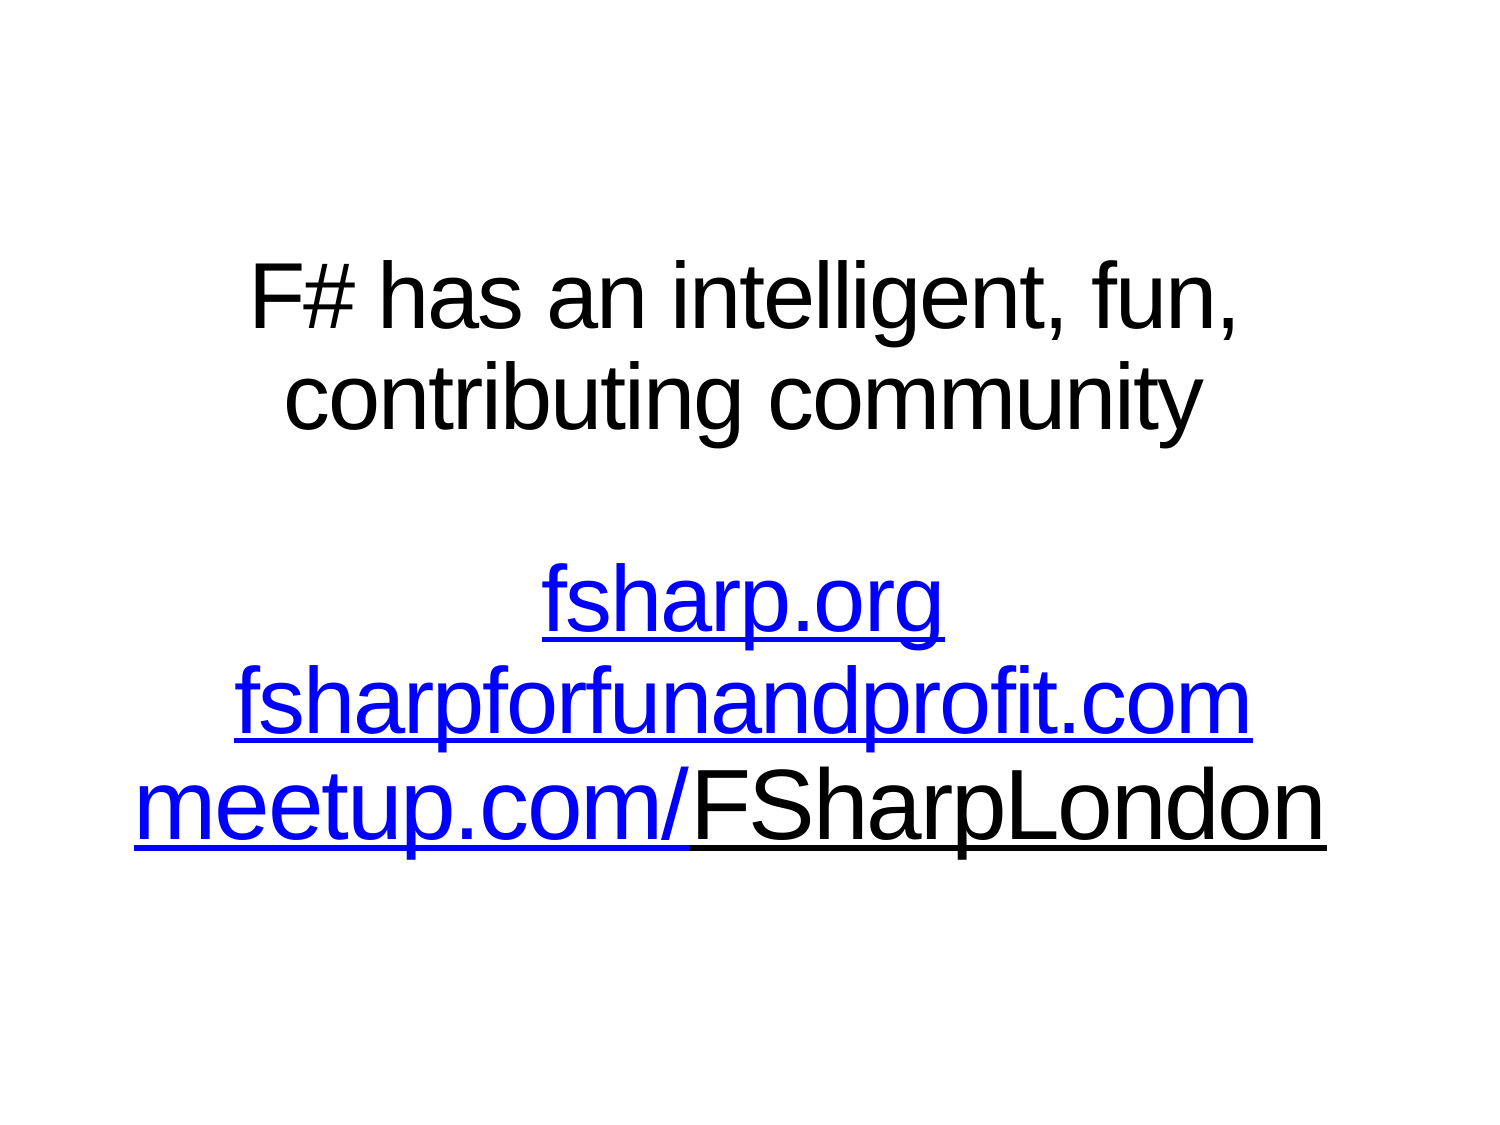

# F# has an intelligent, fun, contributing community fsharp.org fsharpforfunandprofit.com meetup.com/FSharpLondon